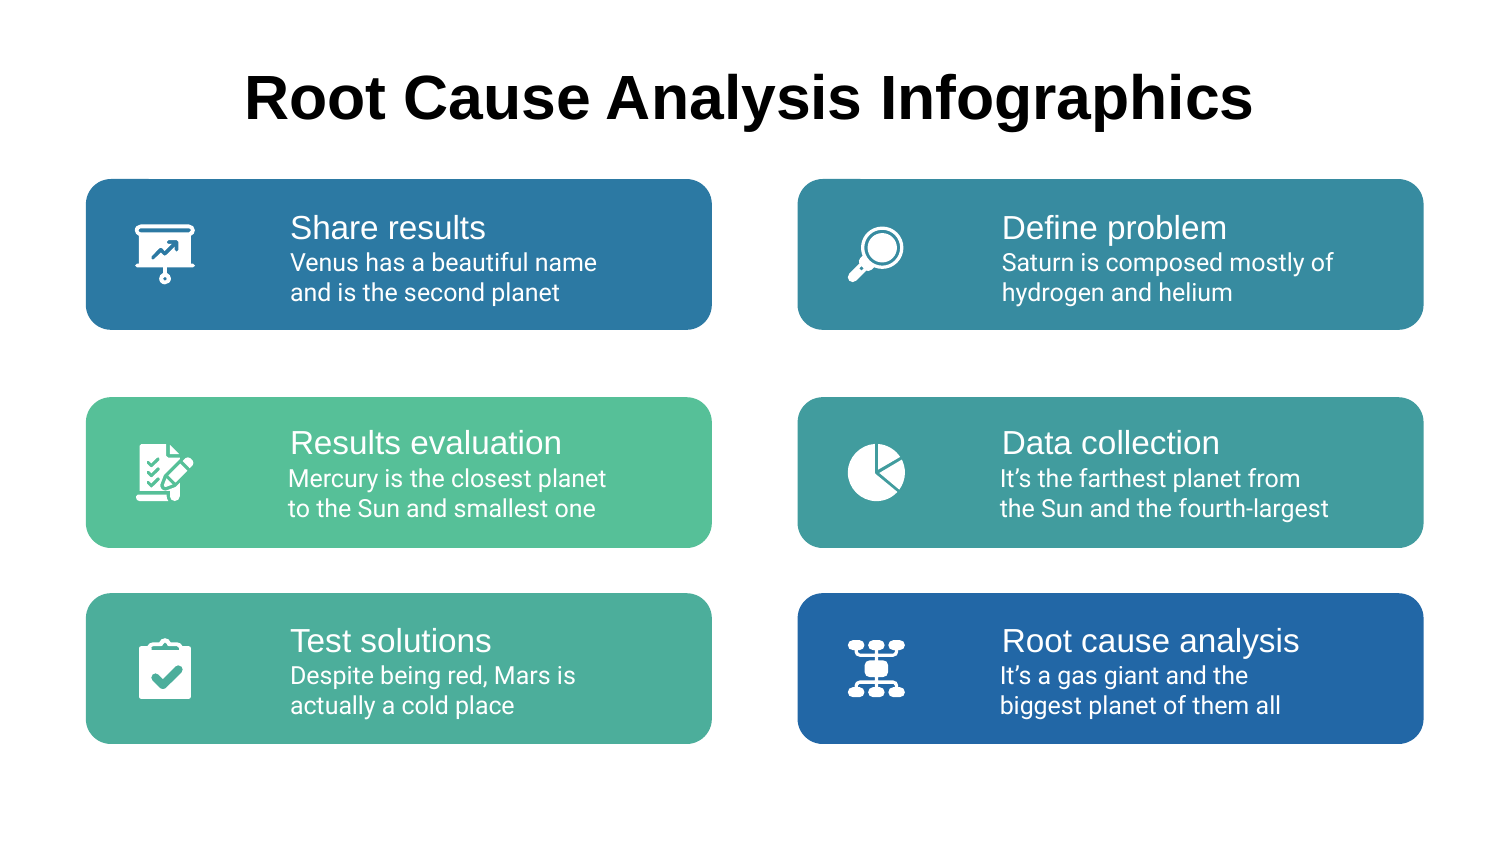

# Root Cause Analysis Infographics

Share results
Venus has a beautiful name and is the second planet
Define problem

Saturn is composed mostly of hydrogen and helium

Results evaluation
Data collection

Mercury is the closest planet to the Sun and smallest one
It’s the farthest planet from the Sun and the fourth-largest

Test solutions
Root cause analysis

Despite being red, Mars is actually a cold place
It’s a gas giant and the biggest planet of them all